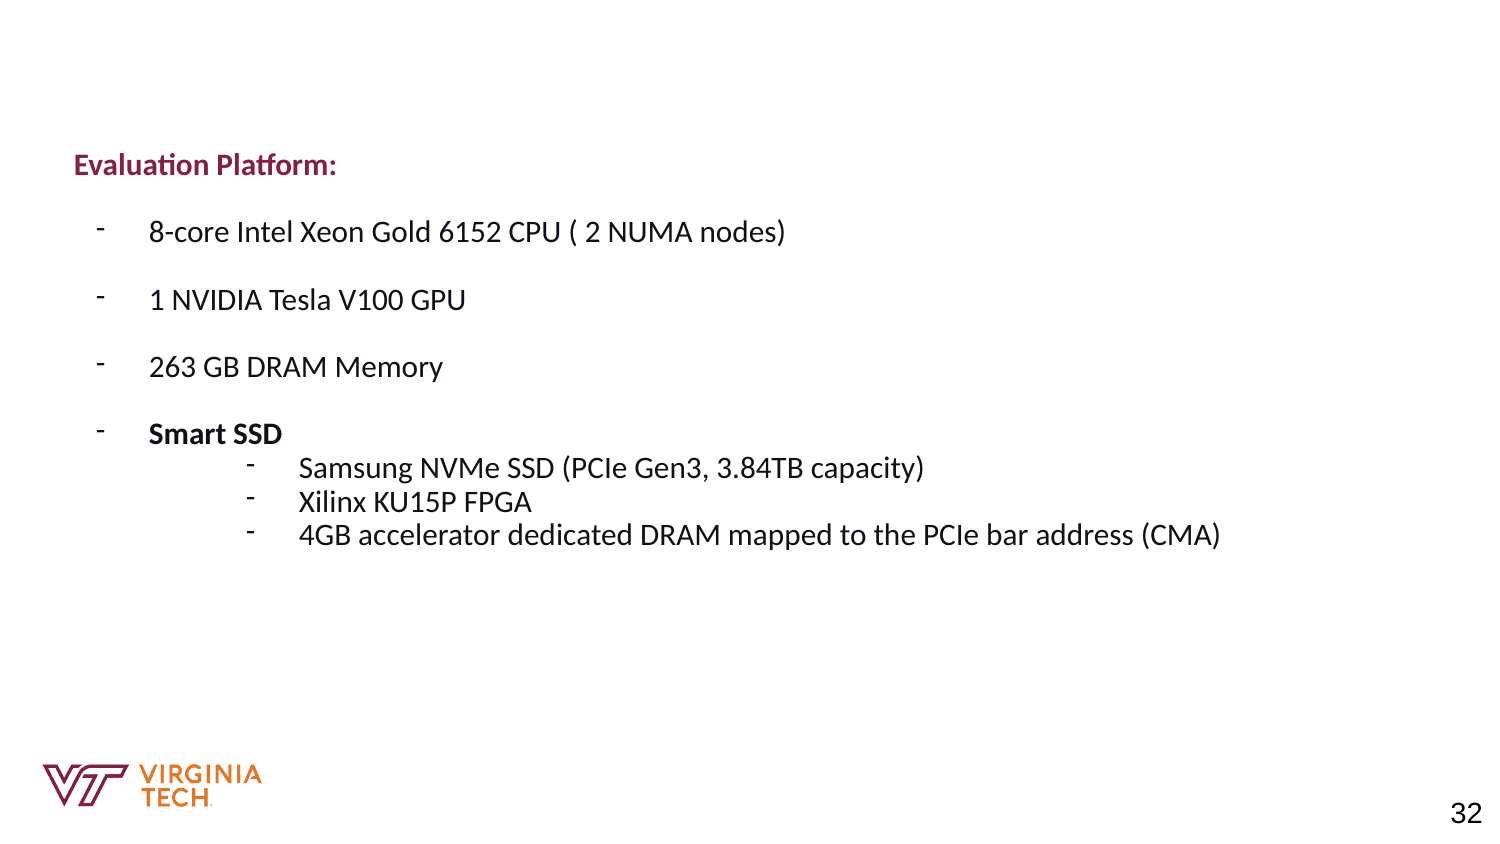

# Quote Callout
Evaluation Platform:

8-core Intel Xeon Gold 6152 CPU ( 2 NUMA nodes)

1 NVIDIA Tesla V100 GPU

263 GB DRAM Memory

Smart SSD
Samsung NVMe SSD (PCIe Gen3, 3.84TB capacity)
Xilinx KU15P FPGA
4GB accelerator dedicated DRAM mapped to the PCIe bar address (CMA)
32